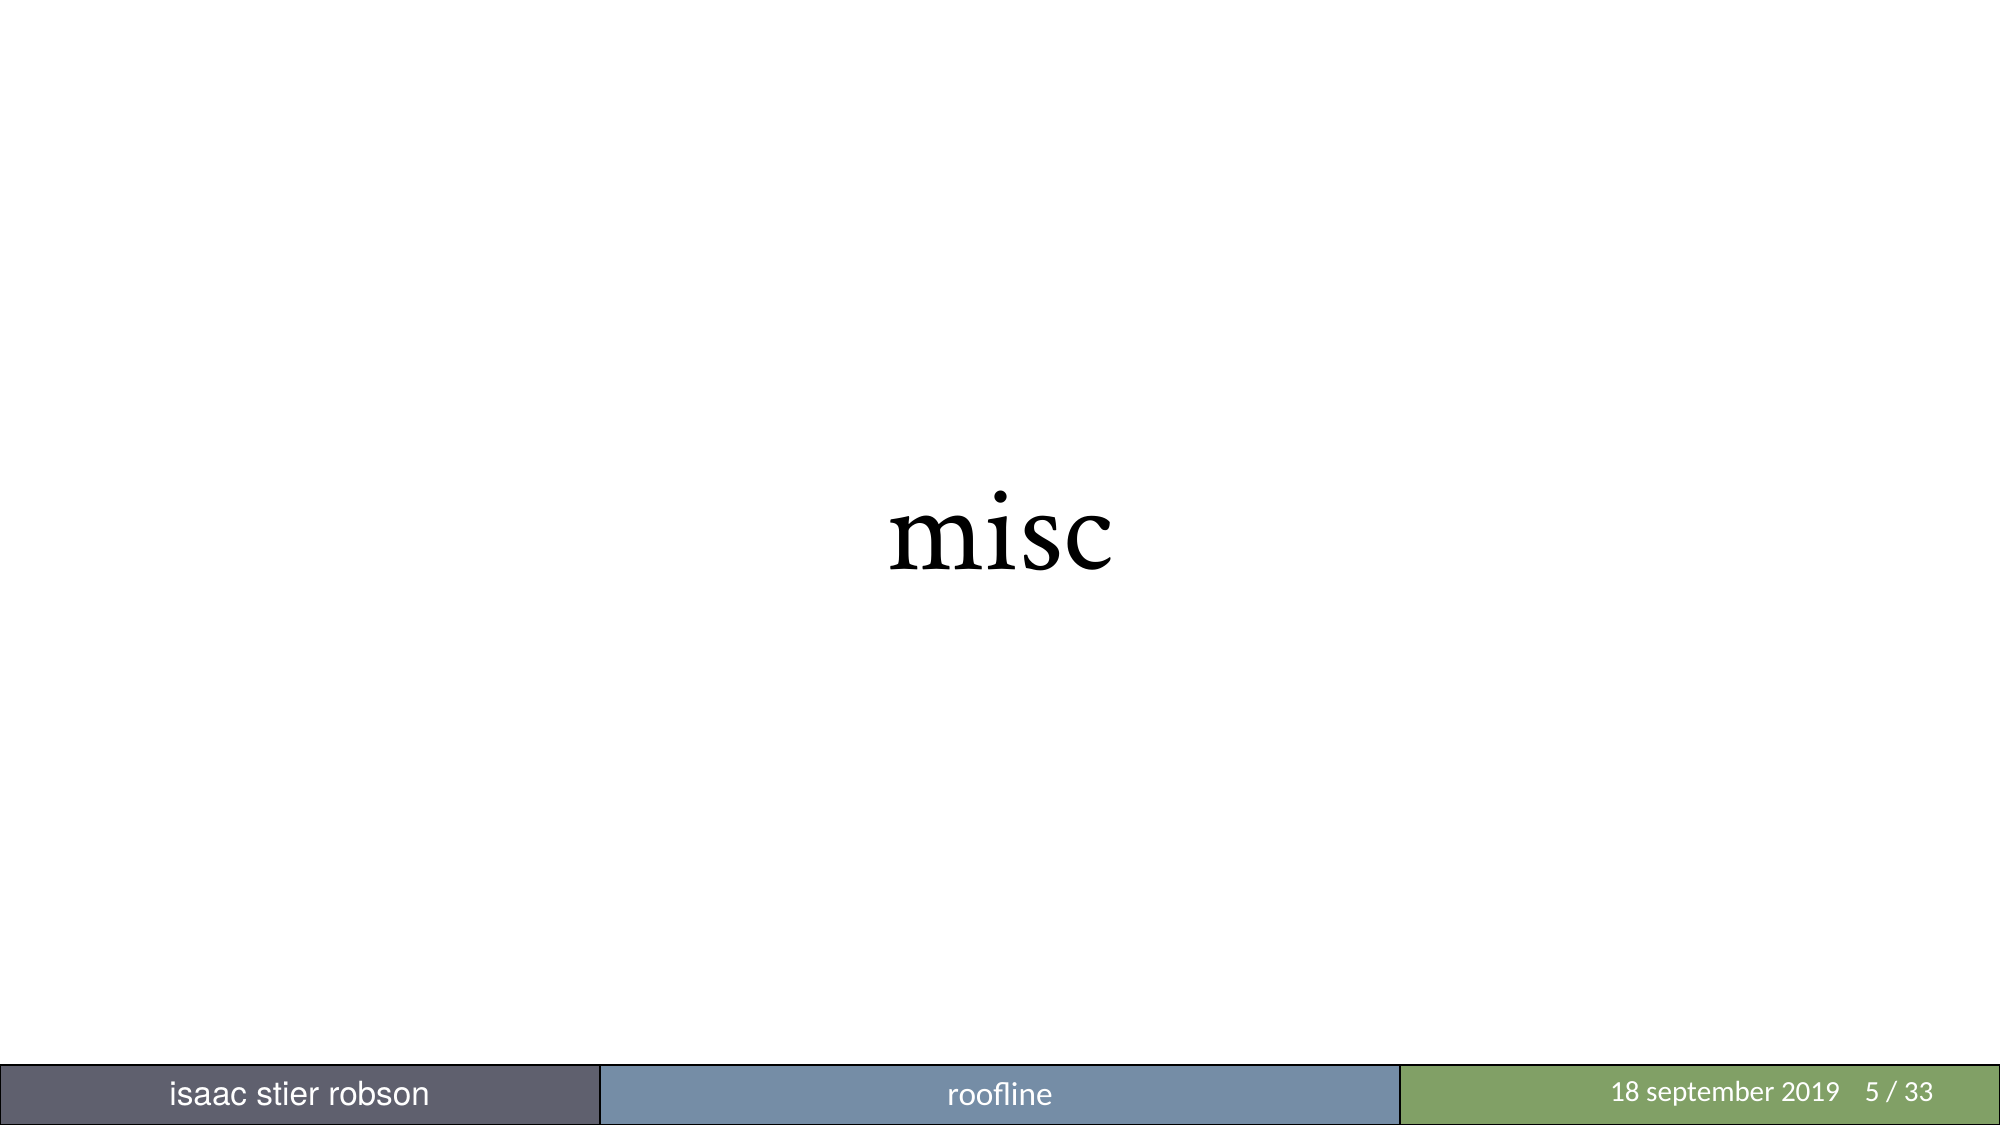

# misc
isaac stier robson
roofline
	       18 september 2019	5 / 33